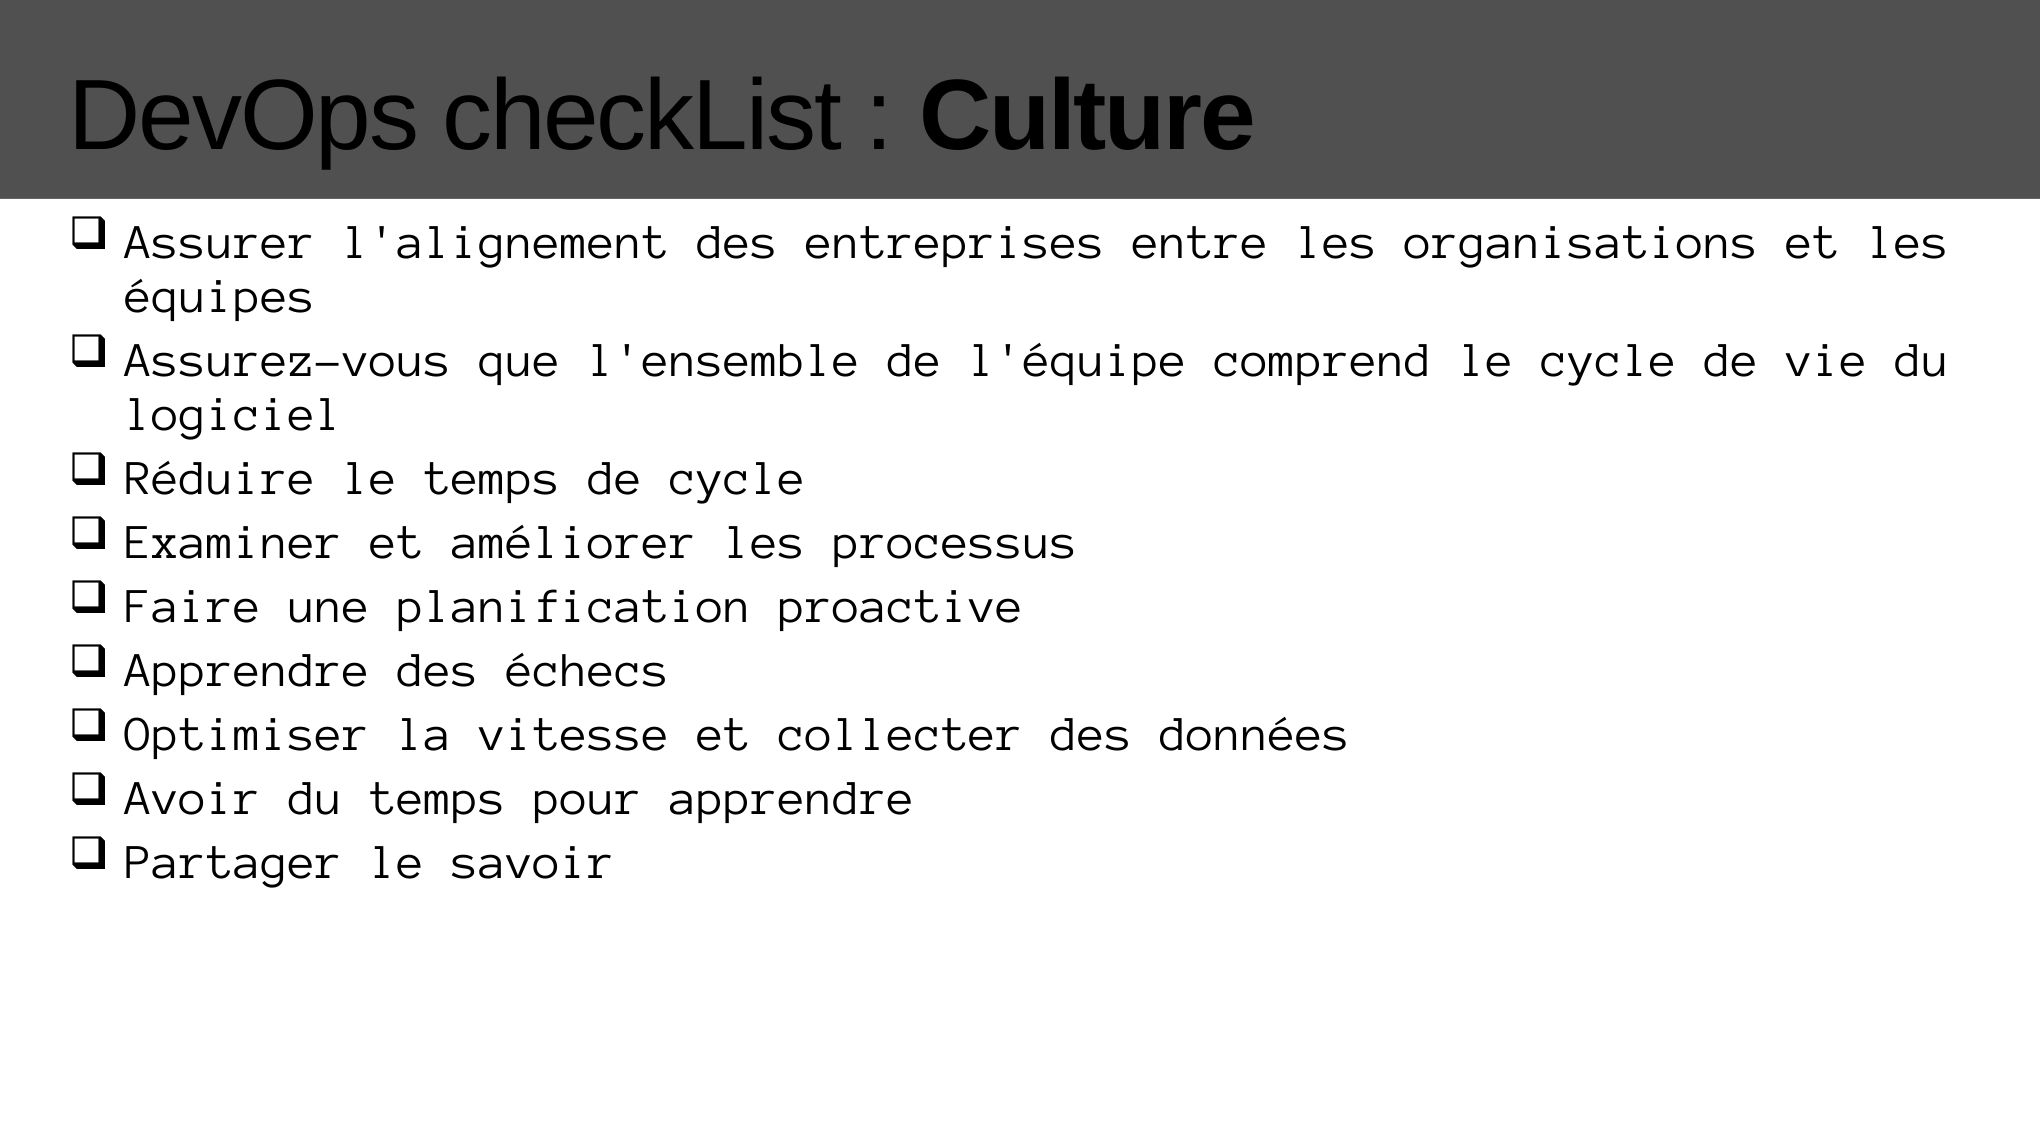

# DevOps checkList : Culture
Assurer l'alignement des entreprises entre les organisations et les équipes
Assurez-vous que l'ensemble de l'équipe comprend le cycle de vie du logiciel
Réduire le temps de cycle
Examiner et améliorer les processus
Faire une planification proactive
Apprendre des échecs
Optimiser la vitesse et collecter des données
Avoir du temps pour apprendre
Partager le savoir